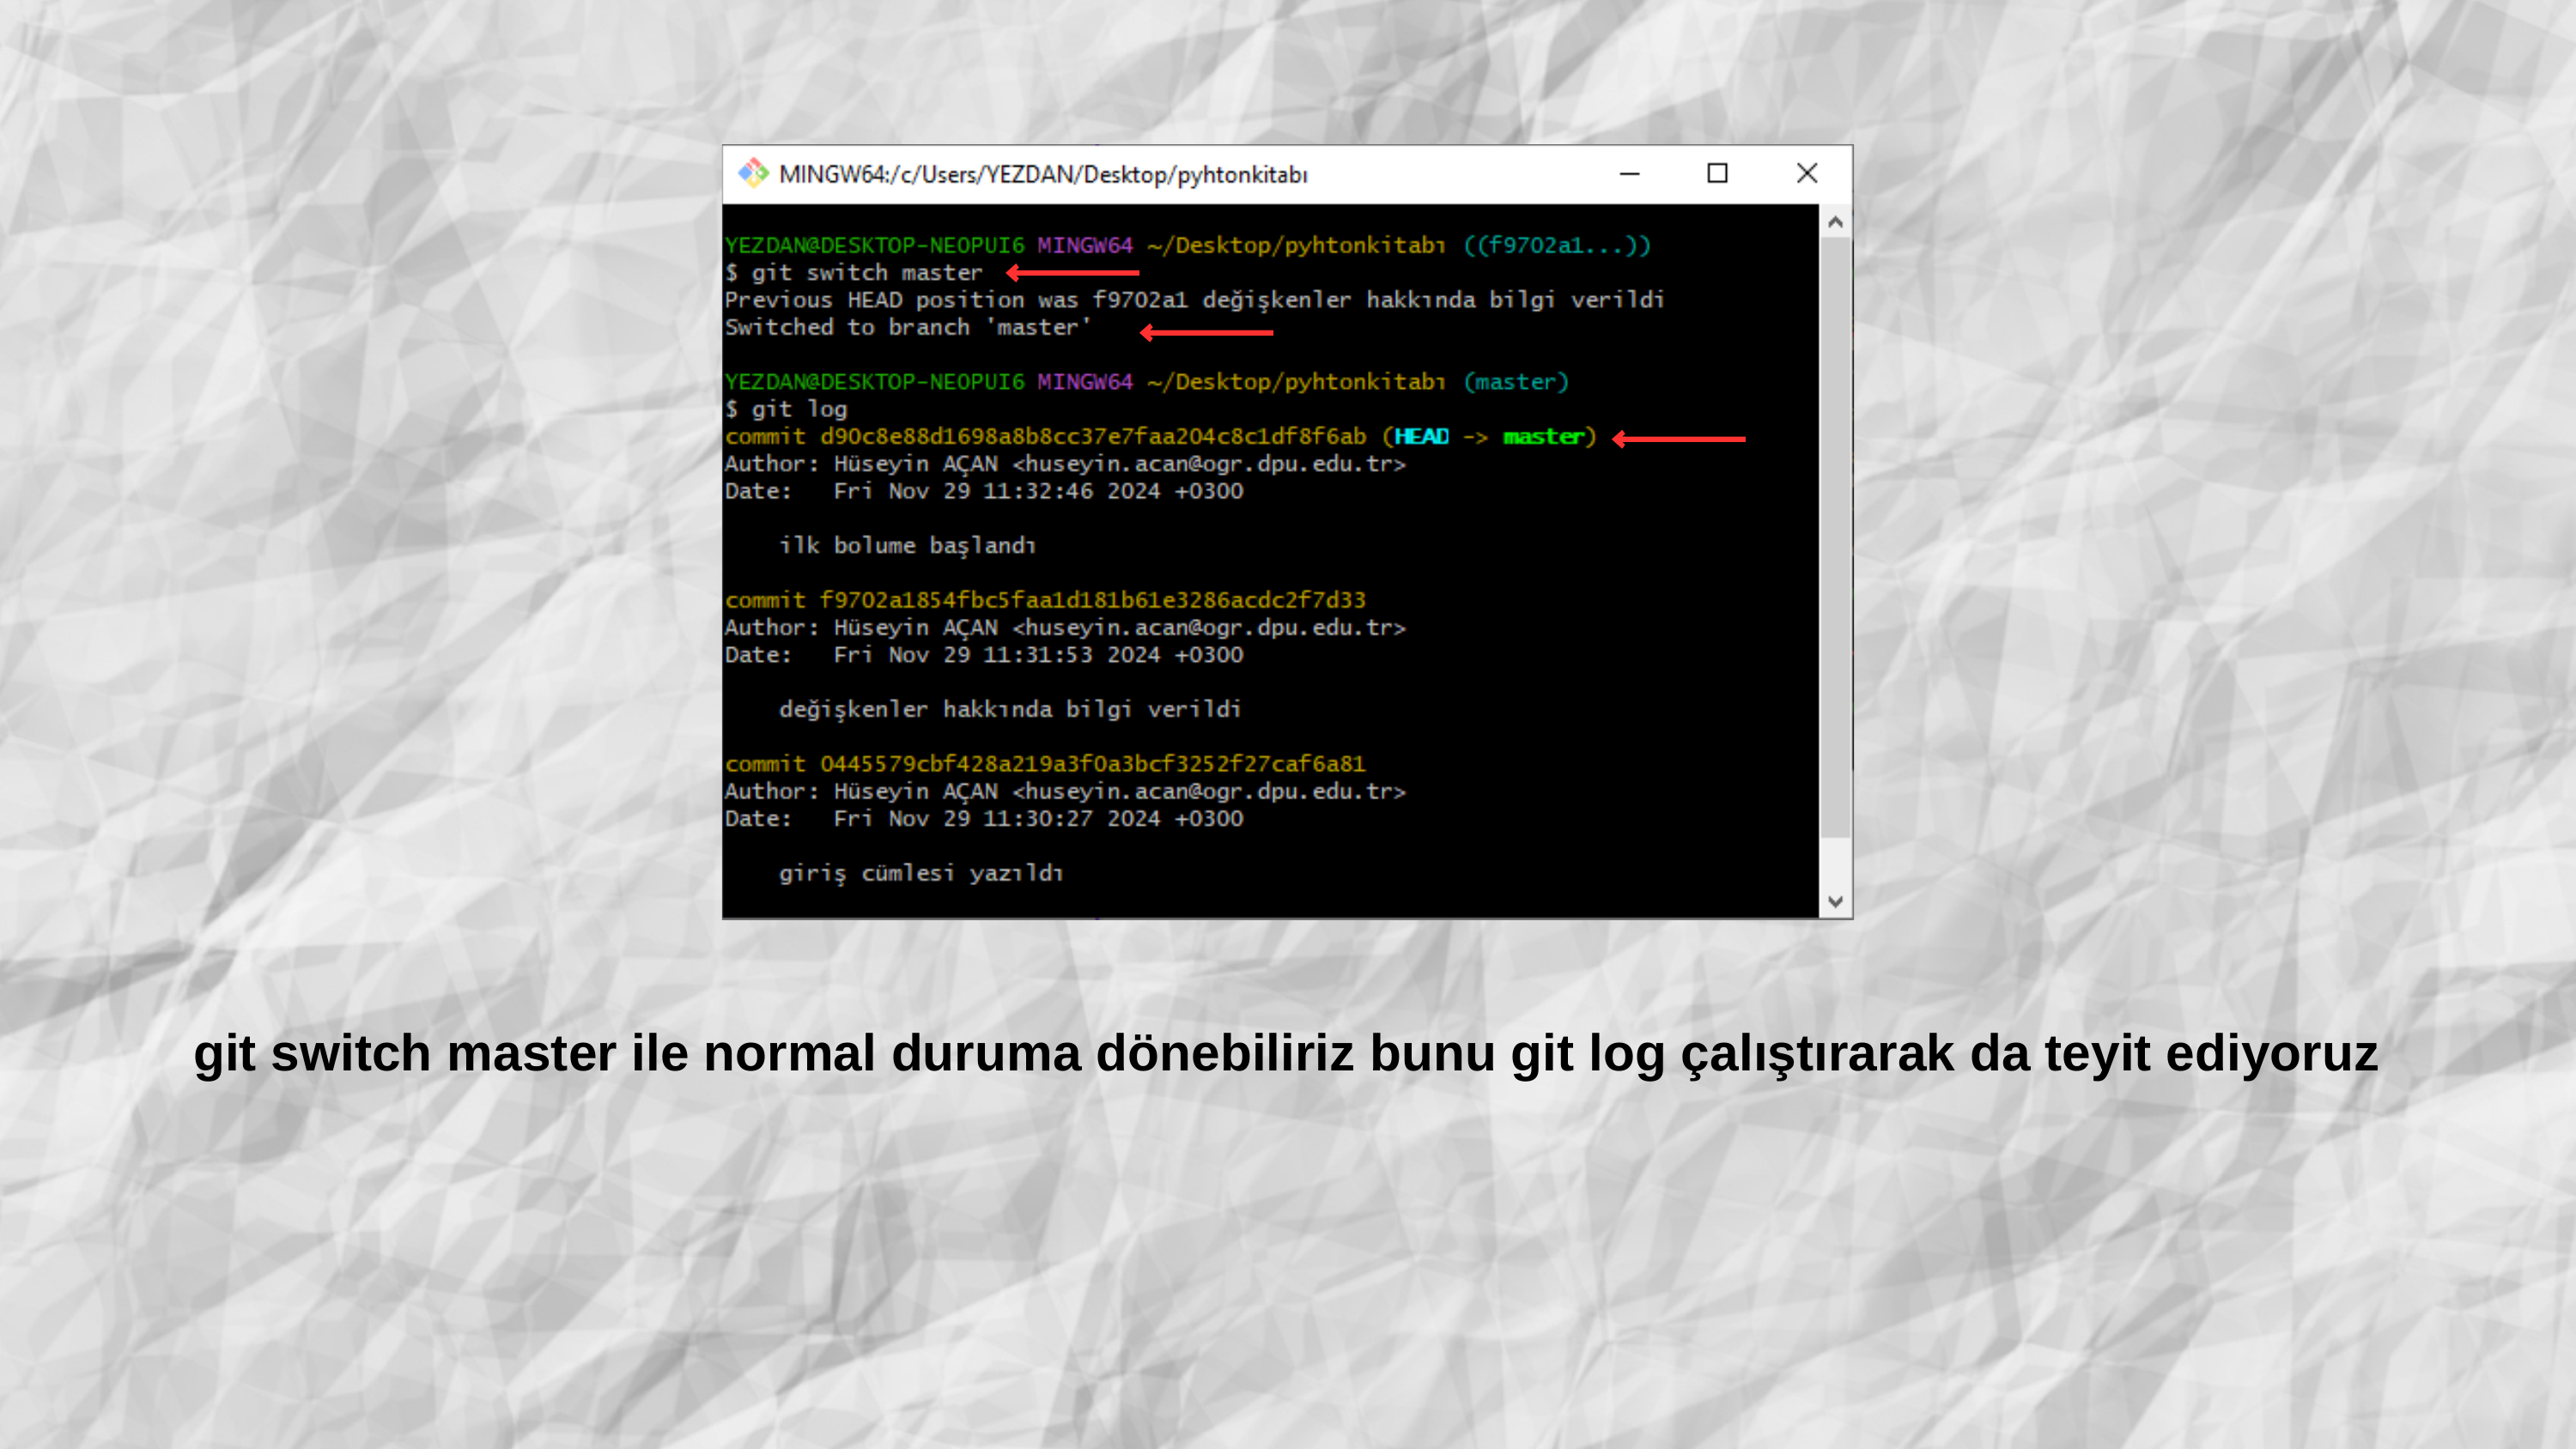

git switch master ile normal duruma dönebiliriz bunu git log çalıştırarak da teyit ediyoruz